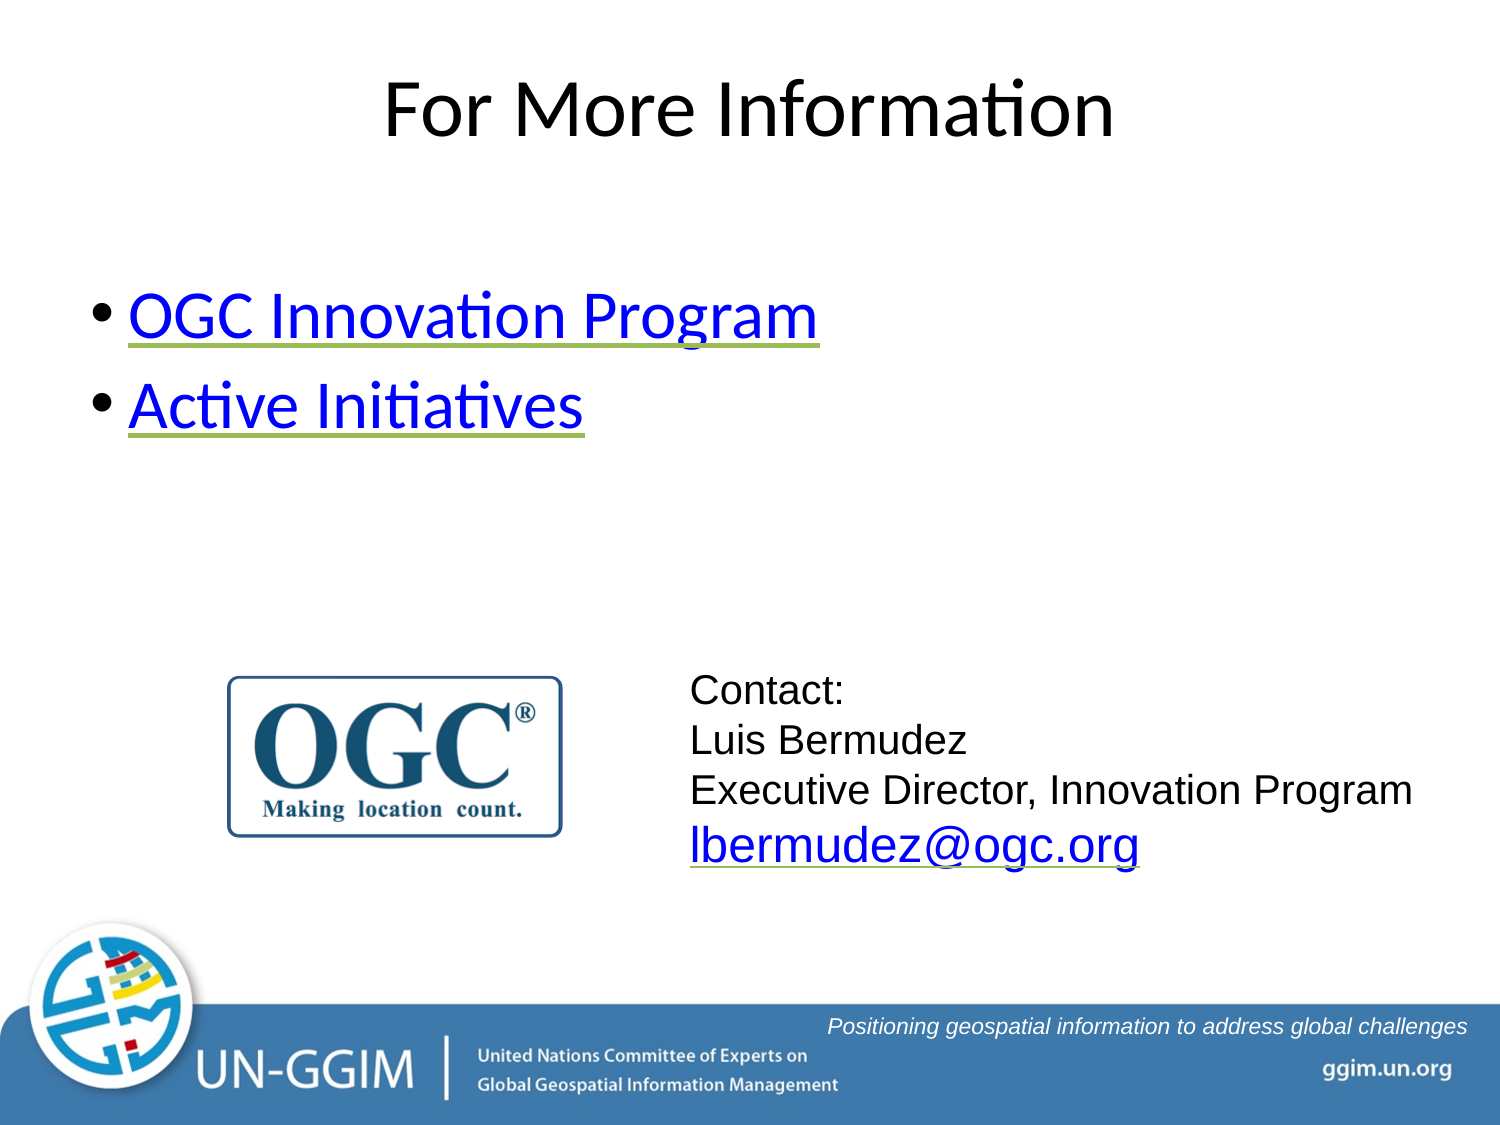

# For More Information
OGC Innovation Program
Active Initiatives
Contact:
Luis Bermudez
Executive Director, Innovation Program
lbermudez@ogc.org